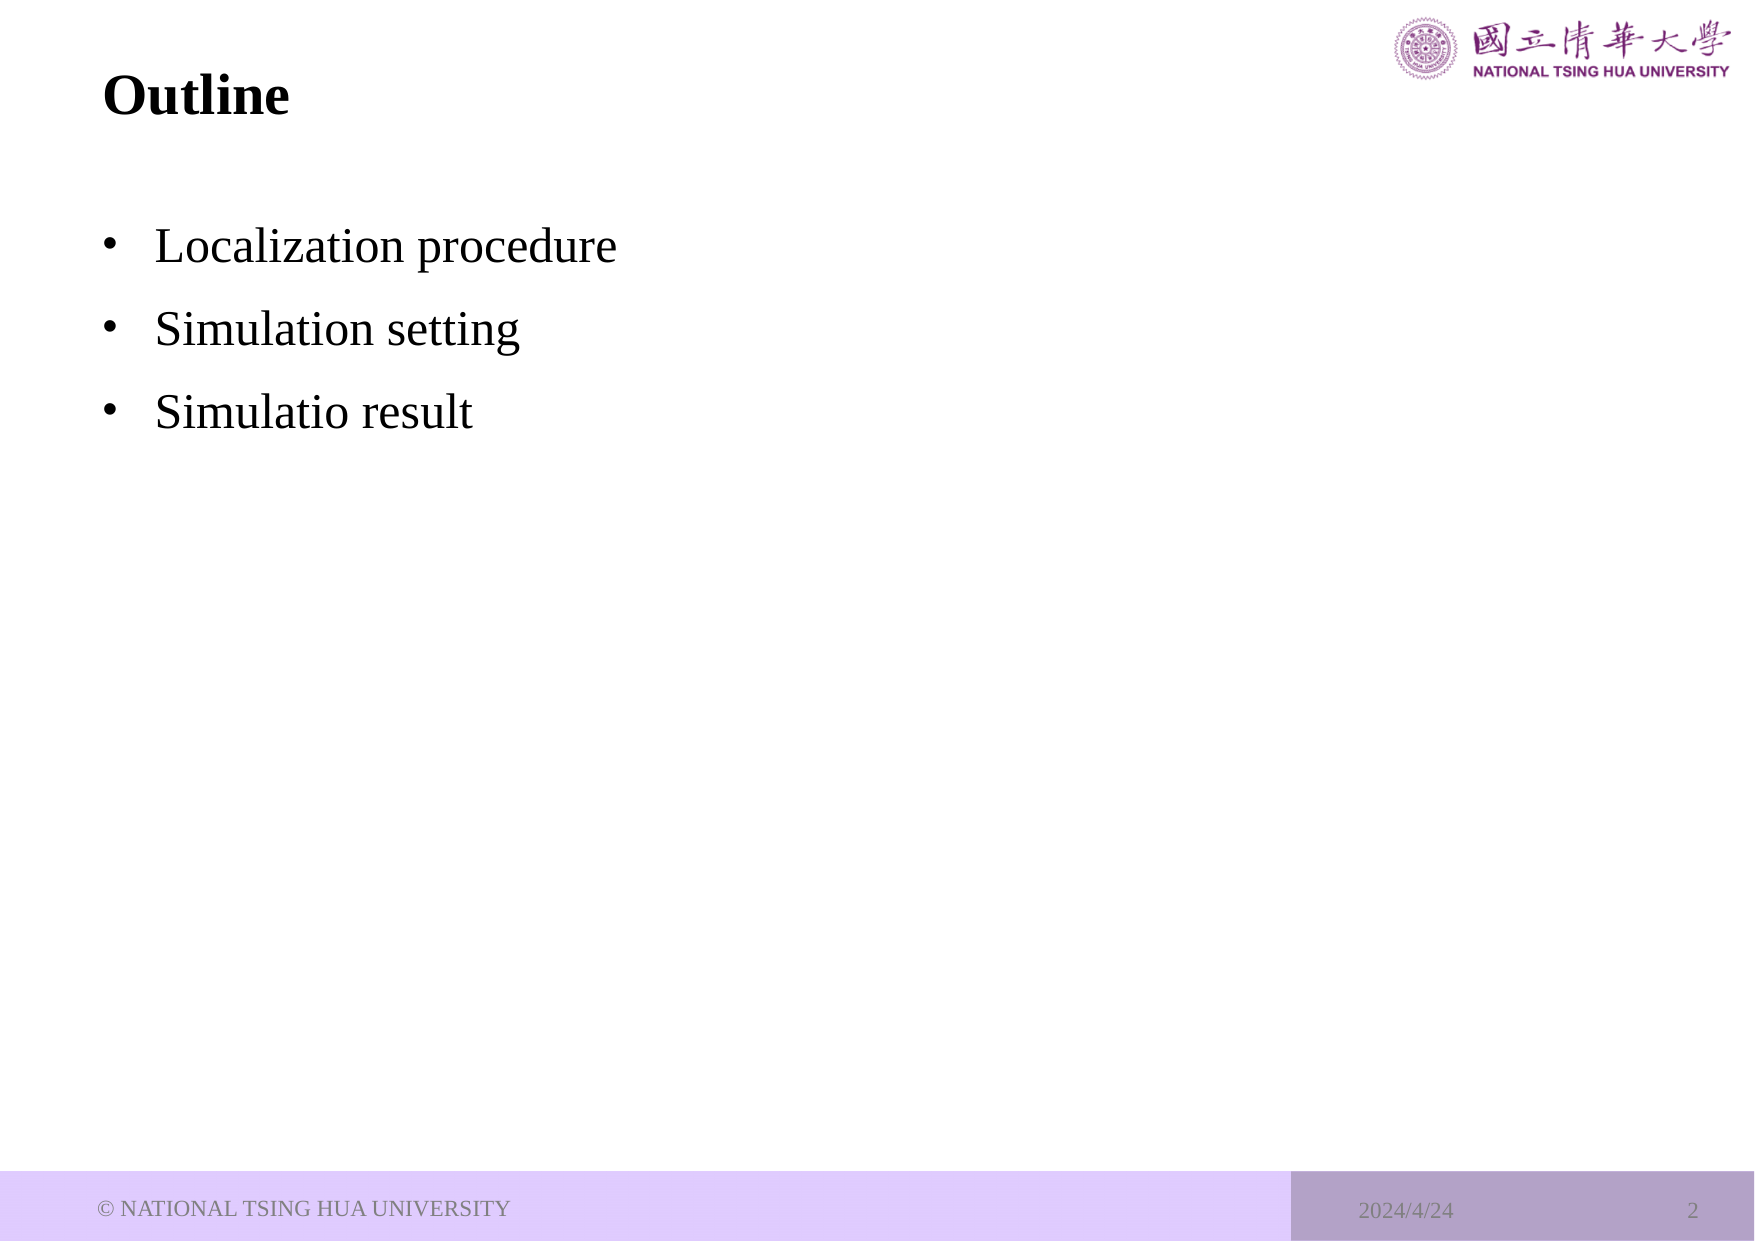

# Outline
Localization procedure
Simulation setting
Simulatio result
© NATIONAL TSING HUA UNIVERSITY
2024/4/24
2